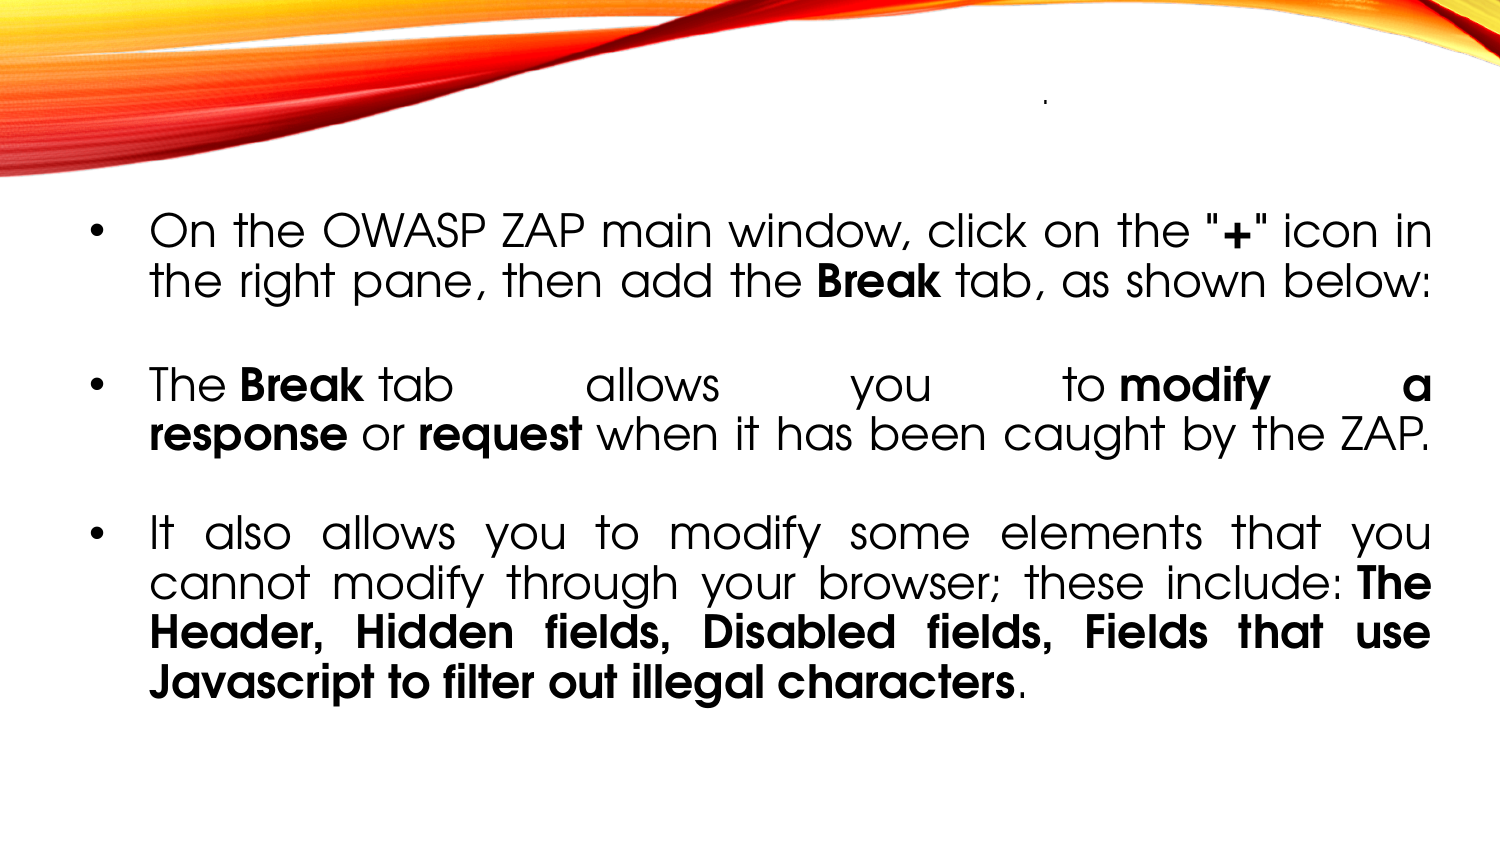

# .
On the OWASP ZAP main window, click on the "+" icon in the right pane, then add the Break tab, as shown below:
The Break tab allows you to modify a response or request when it has been caught by the ZAP.
It also allows you to modify some elements that you cannot modify through your browser; these include: The Header, Hidden fields, Disabled fields, Fields that use Javascript to filter out illegal characters.